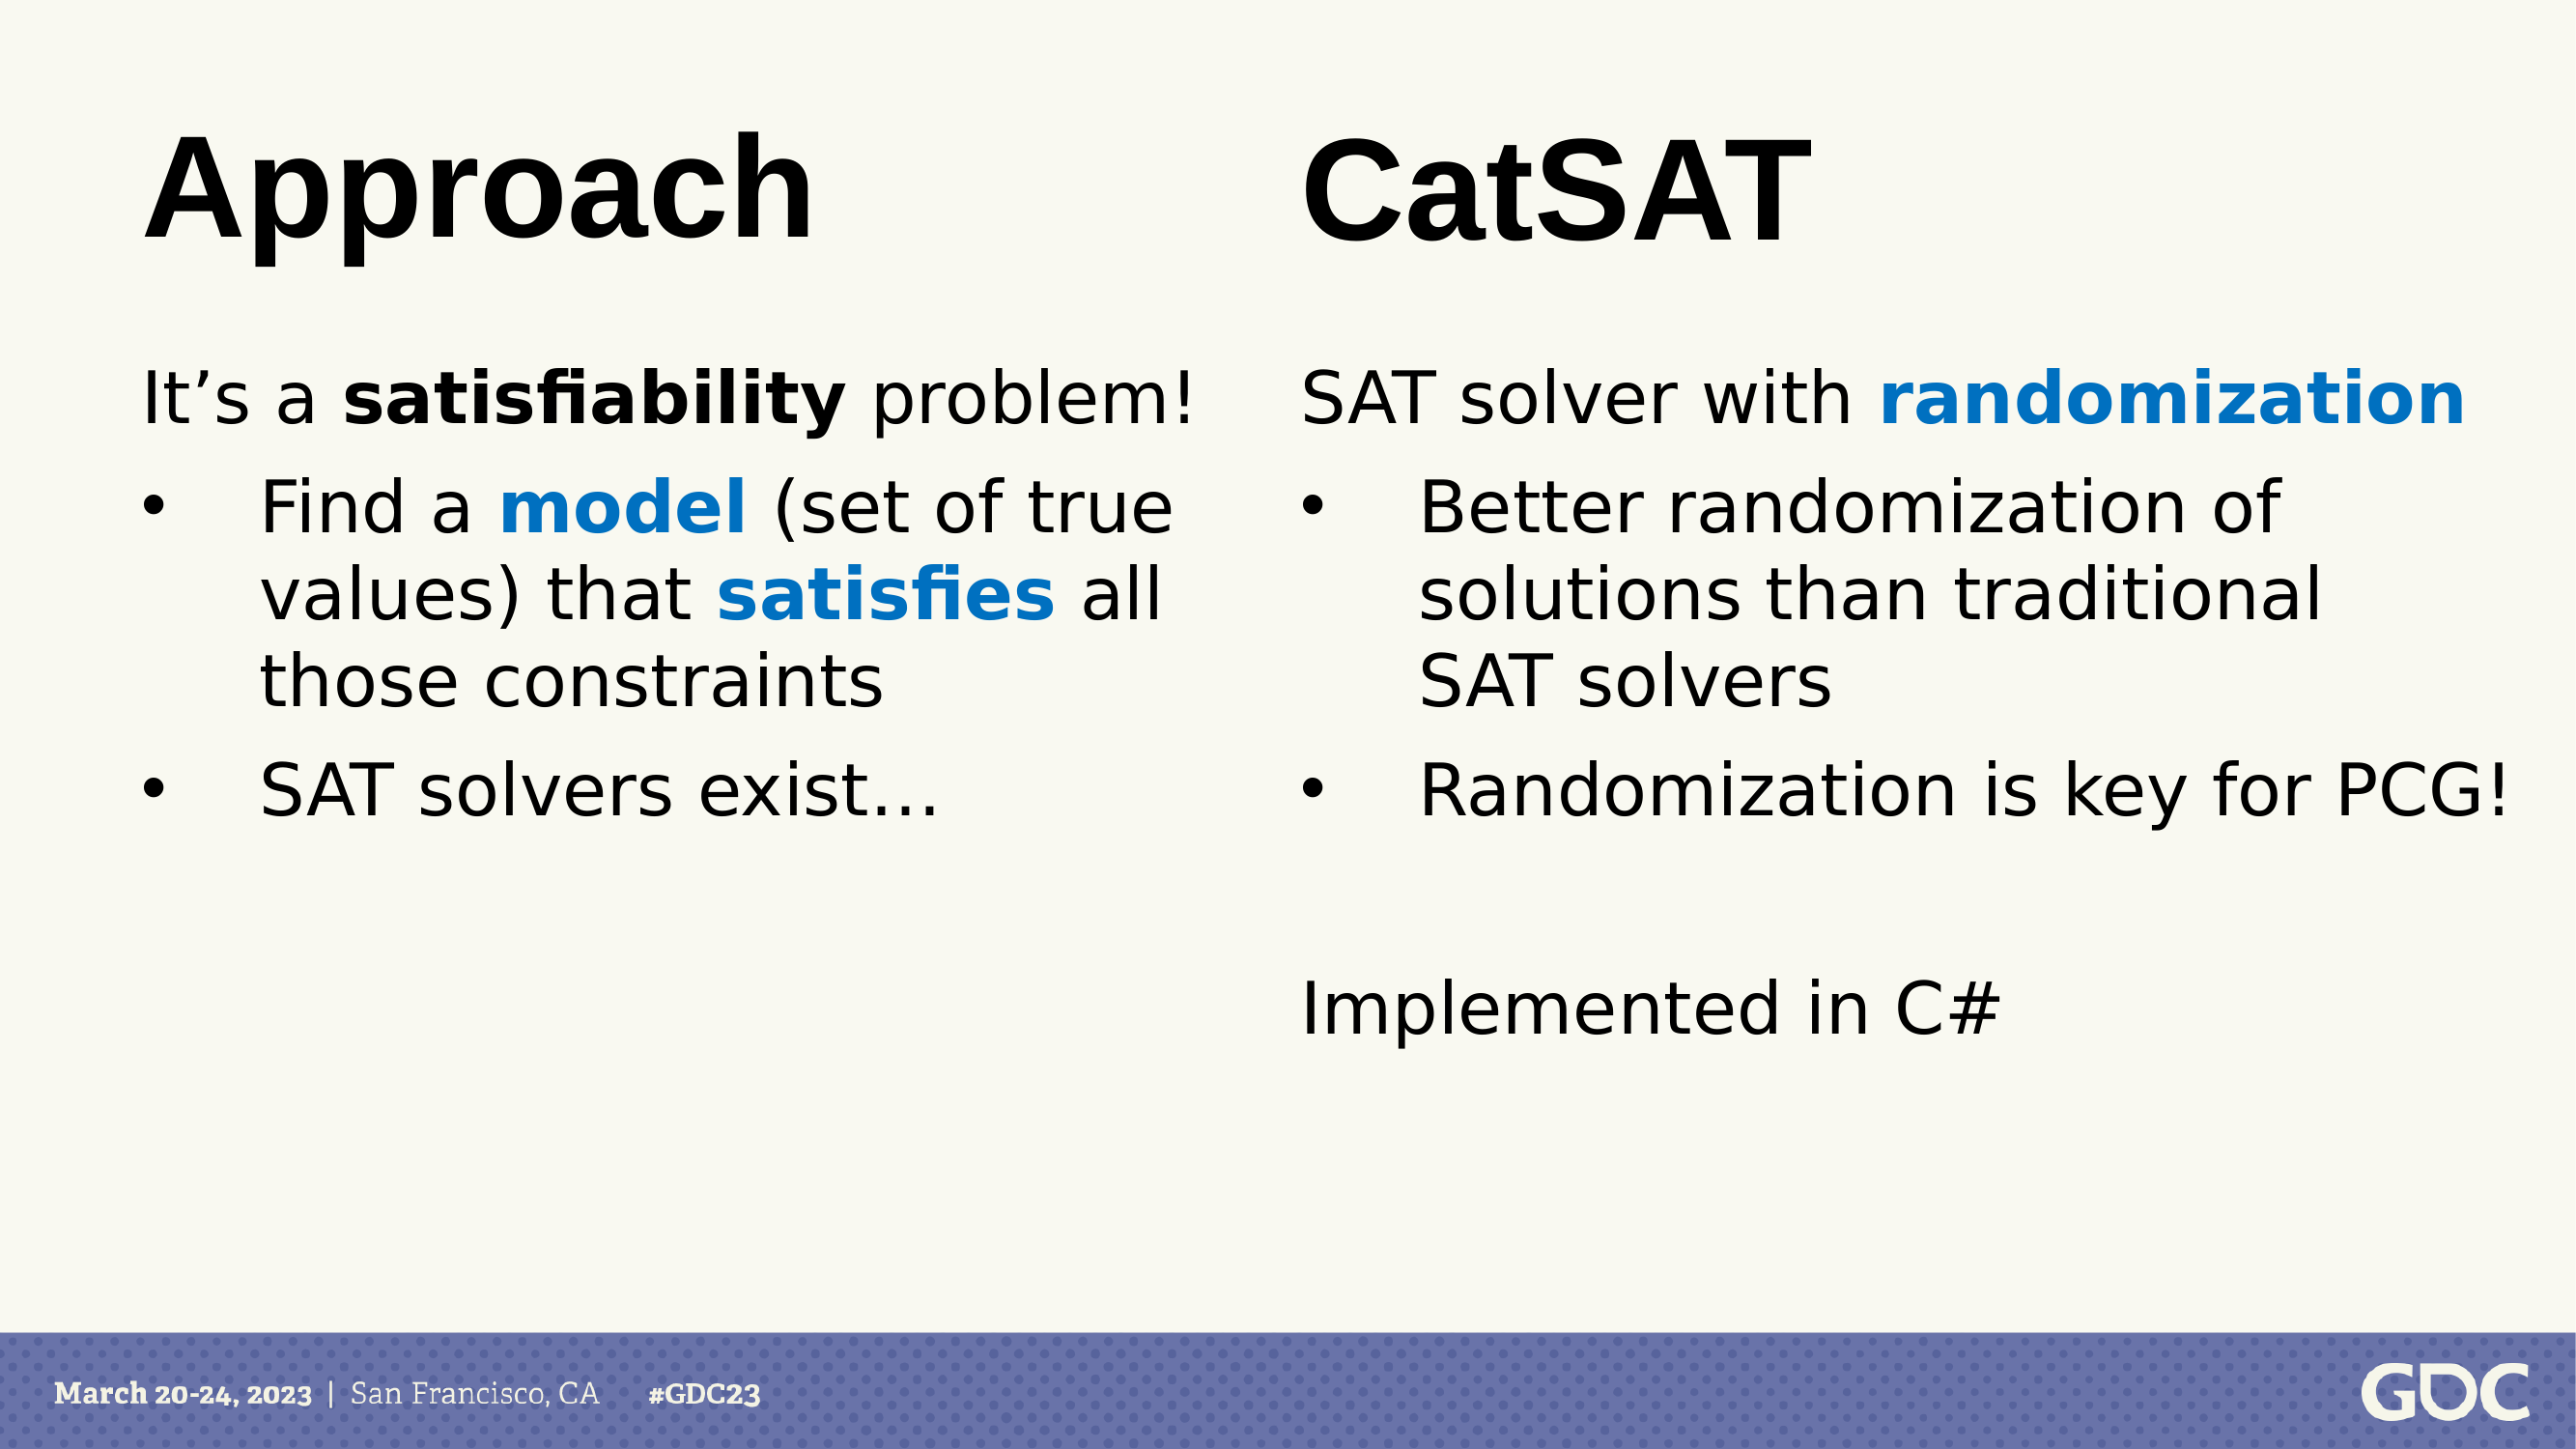

# Approach
CatSAT
It’s a satisfiability problem!
Find a model (set of true values) that satisfies all those constraints
SAT solvers exist…

SAT solver with randomization
Better randomization of solutions than traditional
SAT solvers
Randomization is key for PCG!

Implemented in C#